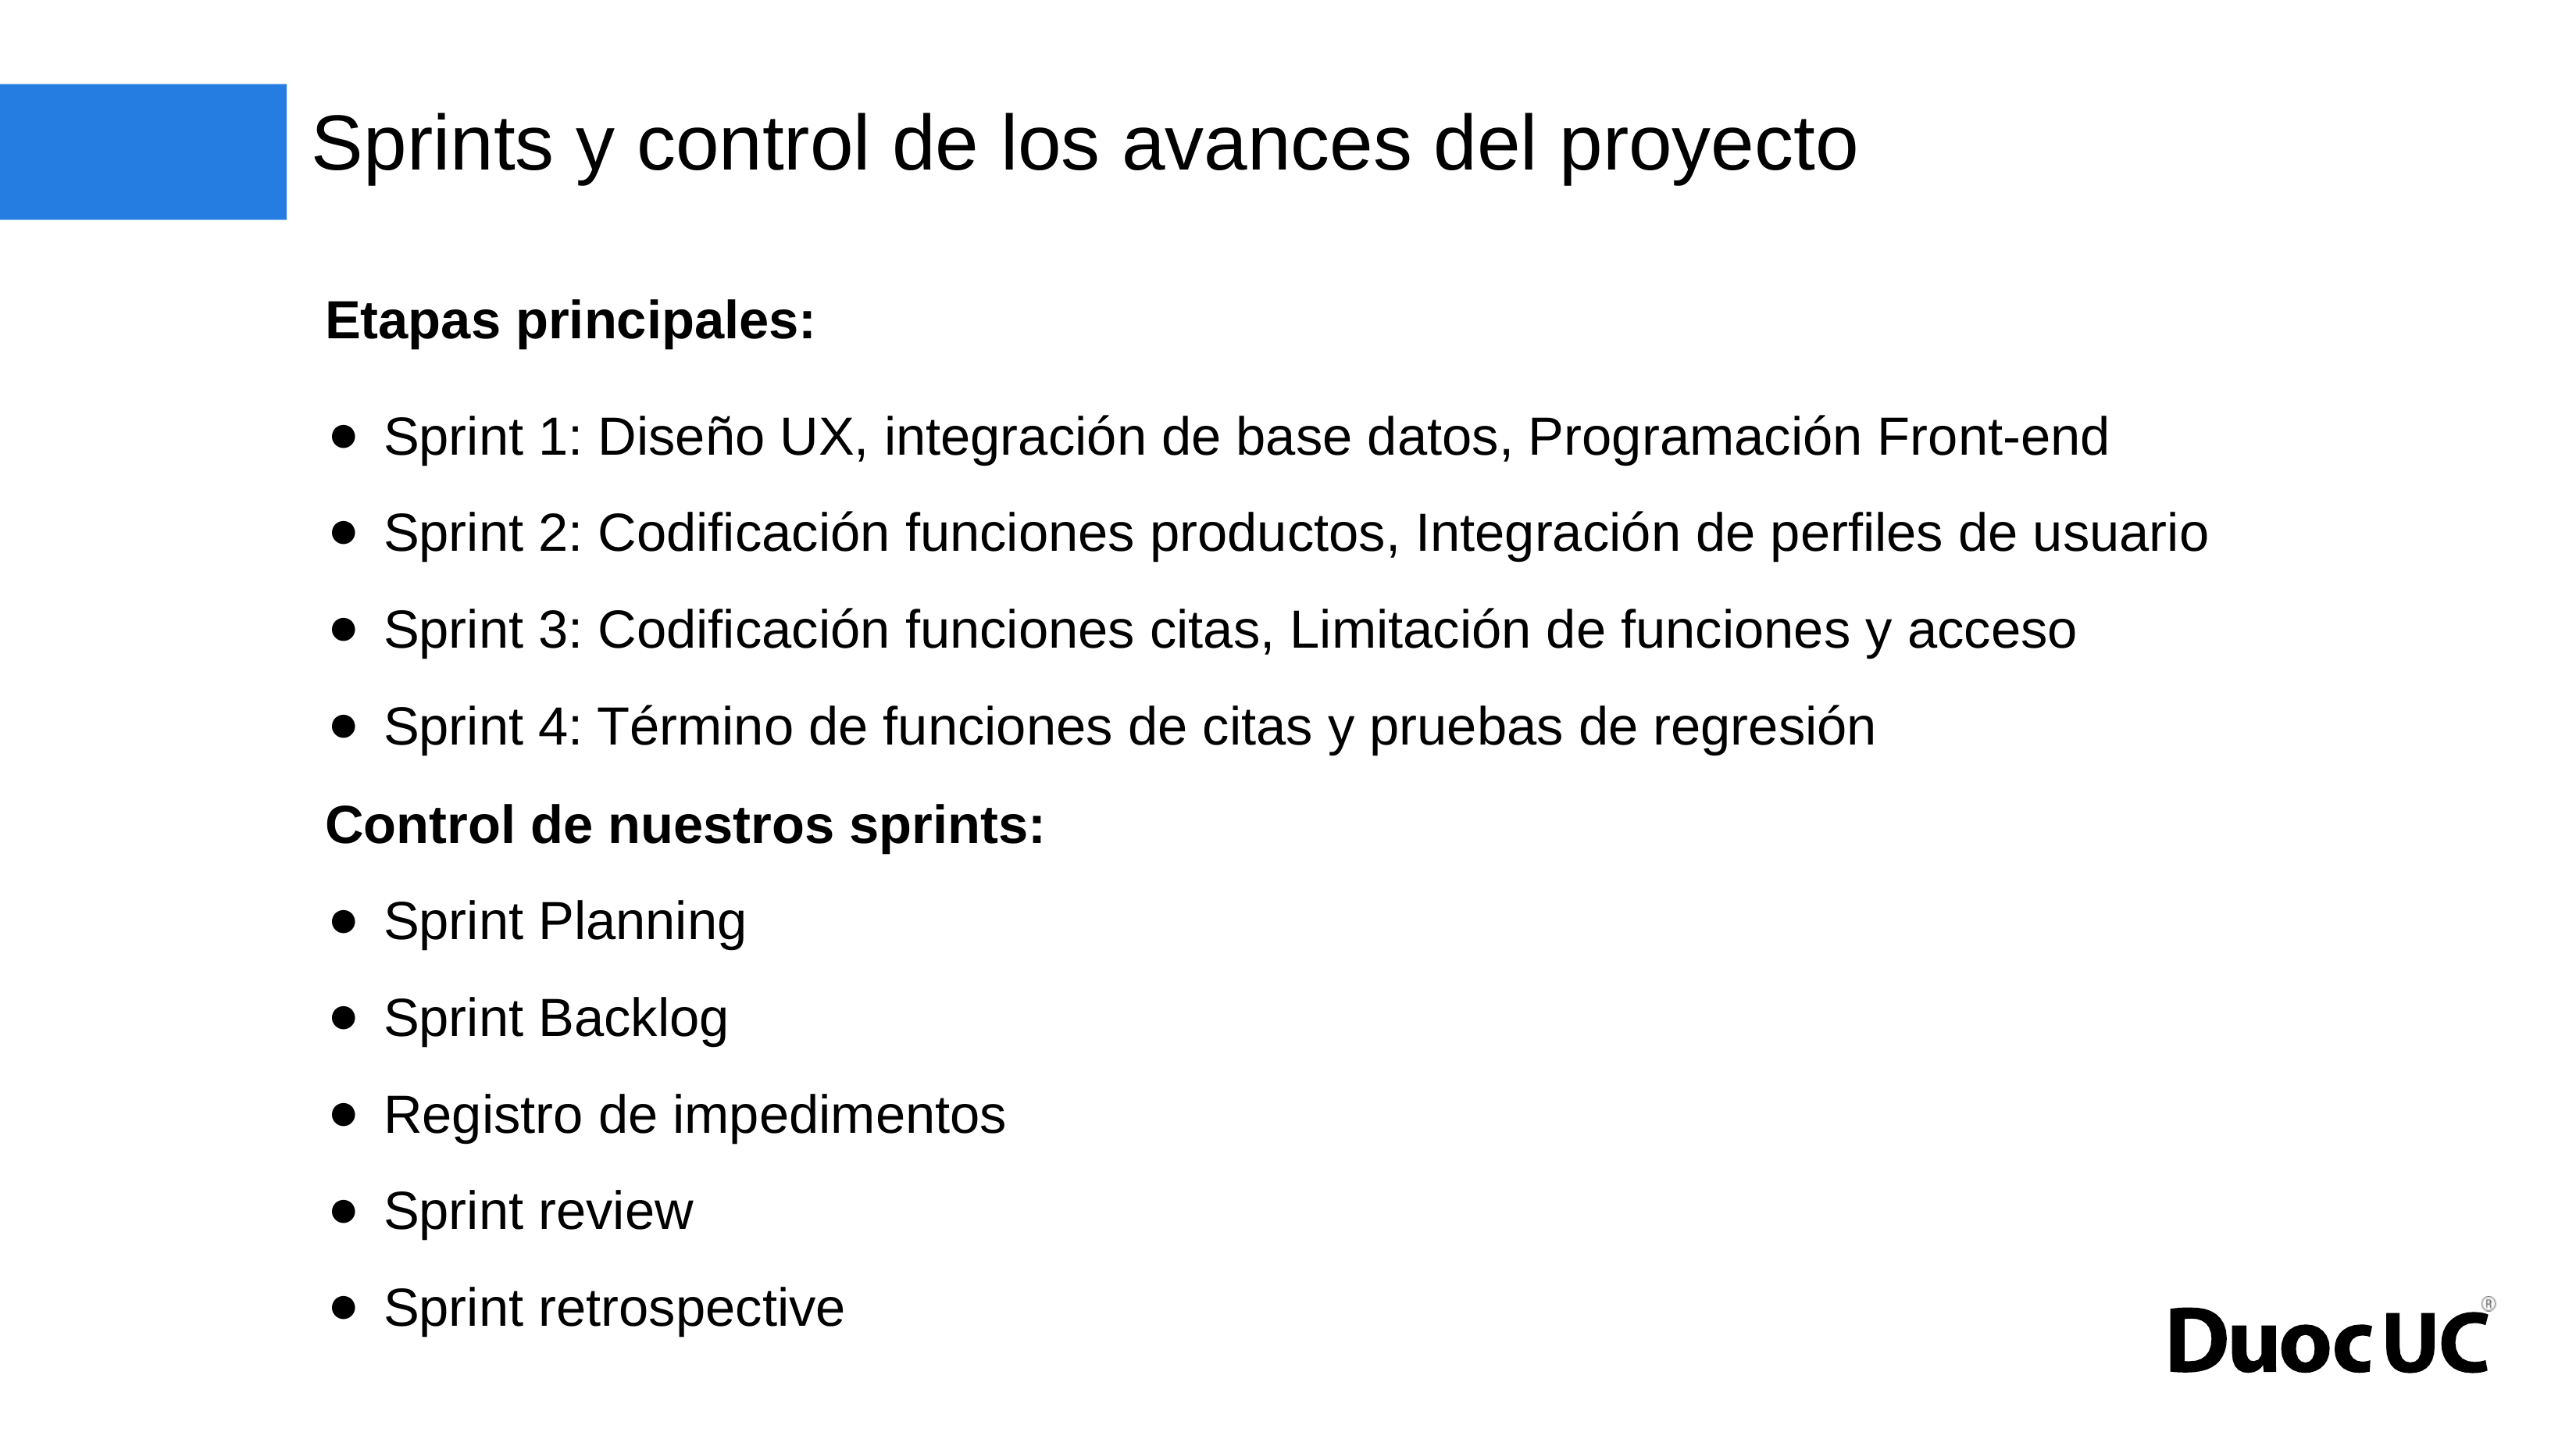

# Sprints y control de los avances del proyecto
Etapas principales:
Sprint 1: Diseño UX, integración de base datos, Programación Front-end
Sprint 2: Codificación funciones productos, Integración de perfiles de usuario
Sprint 3: Codificación funciones citas, Limitación de funciones y acceso
Sprint 4: Término de funciones de citas y pruebas de regresión

Control de nuestros sprints:
Sprint Planning
Sprint Backlog
Registro de impedimentos
Sprint review
Sprint retrospective